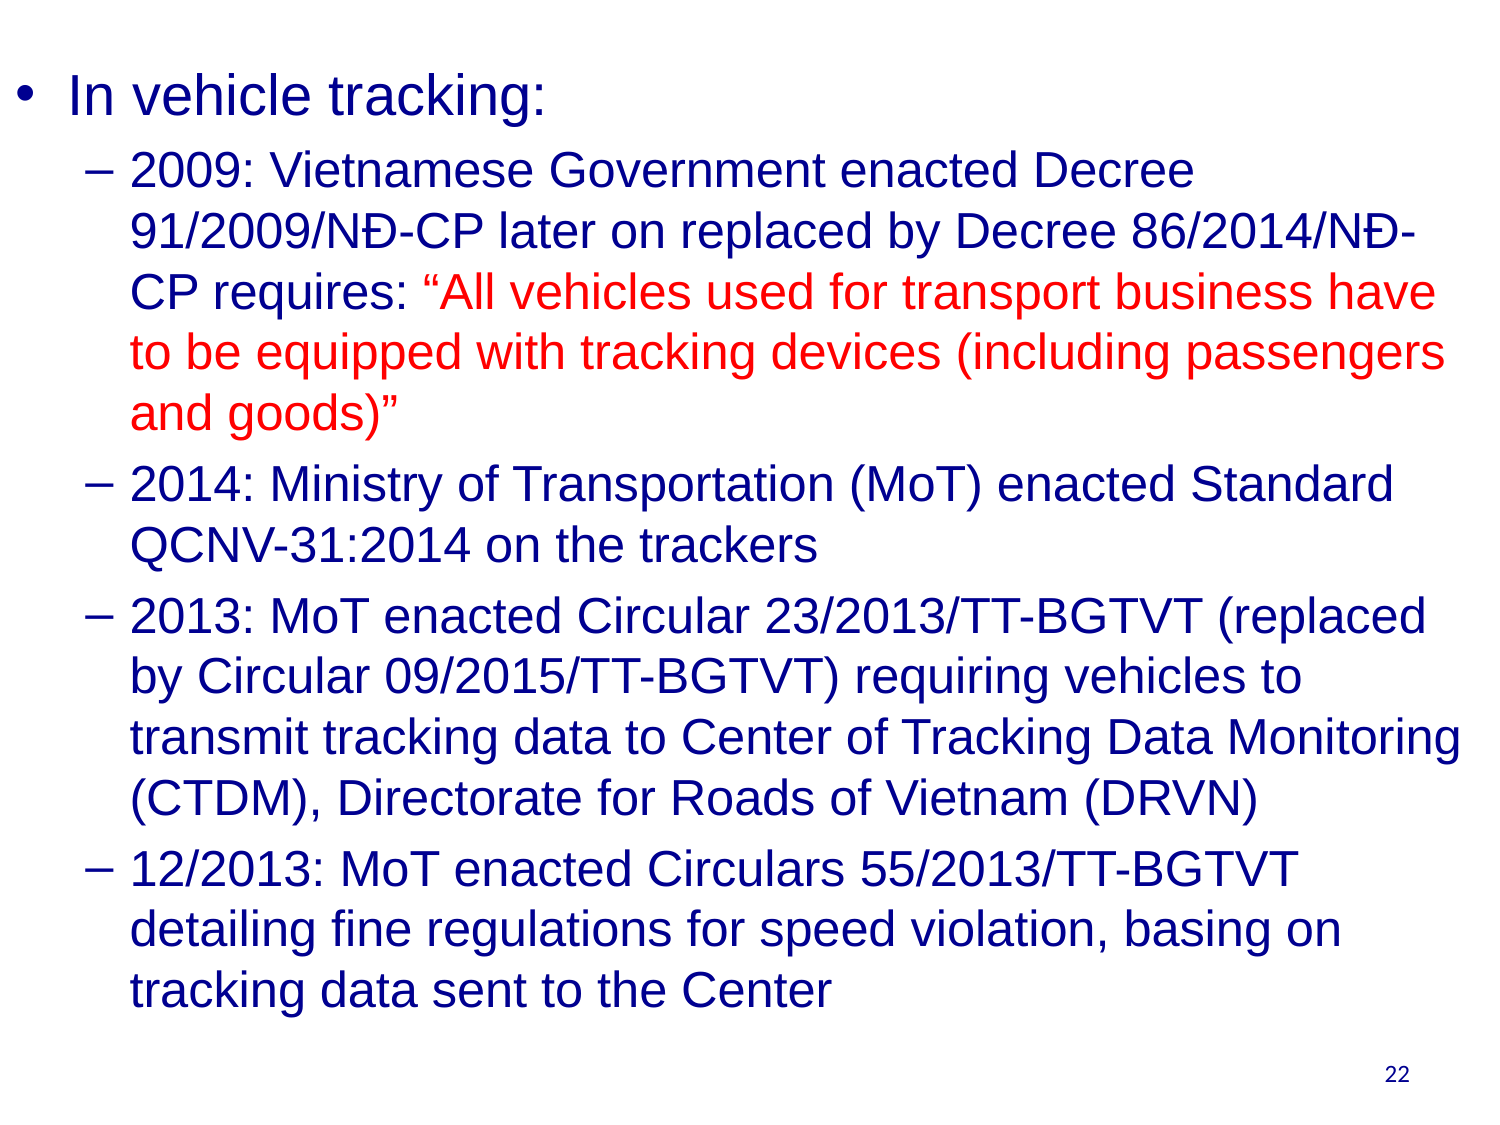

In vehicle tracking:
2009: Vietnamese Government enacted Decree 91/2009/NĐ-CP later on replaced by Decree 86/2014/NĐ-CP requires: “All vehicles used for transport business have to be equipped with tracking devices (including passengers and goods)”
2014: Ministry of Transportation (MoT) enacted Standard QCNV-31:2014 on the trackers
2013: MoT enacted Circular 23/2013/TT-BGTVT (replaced by Circular 09/2015/TT-BGTVT) requiring vehicles to transmit tracking data to Center of Tracking Data Monitoring (CTDM), Directorate for Roads of Vietnam (DRVN)
12/2013: MoT enacted Circulars 55/2013/TT-BGTVT detailing fine regulations for speed violation, basing on tracking data sent to the Center
22